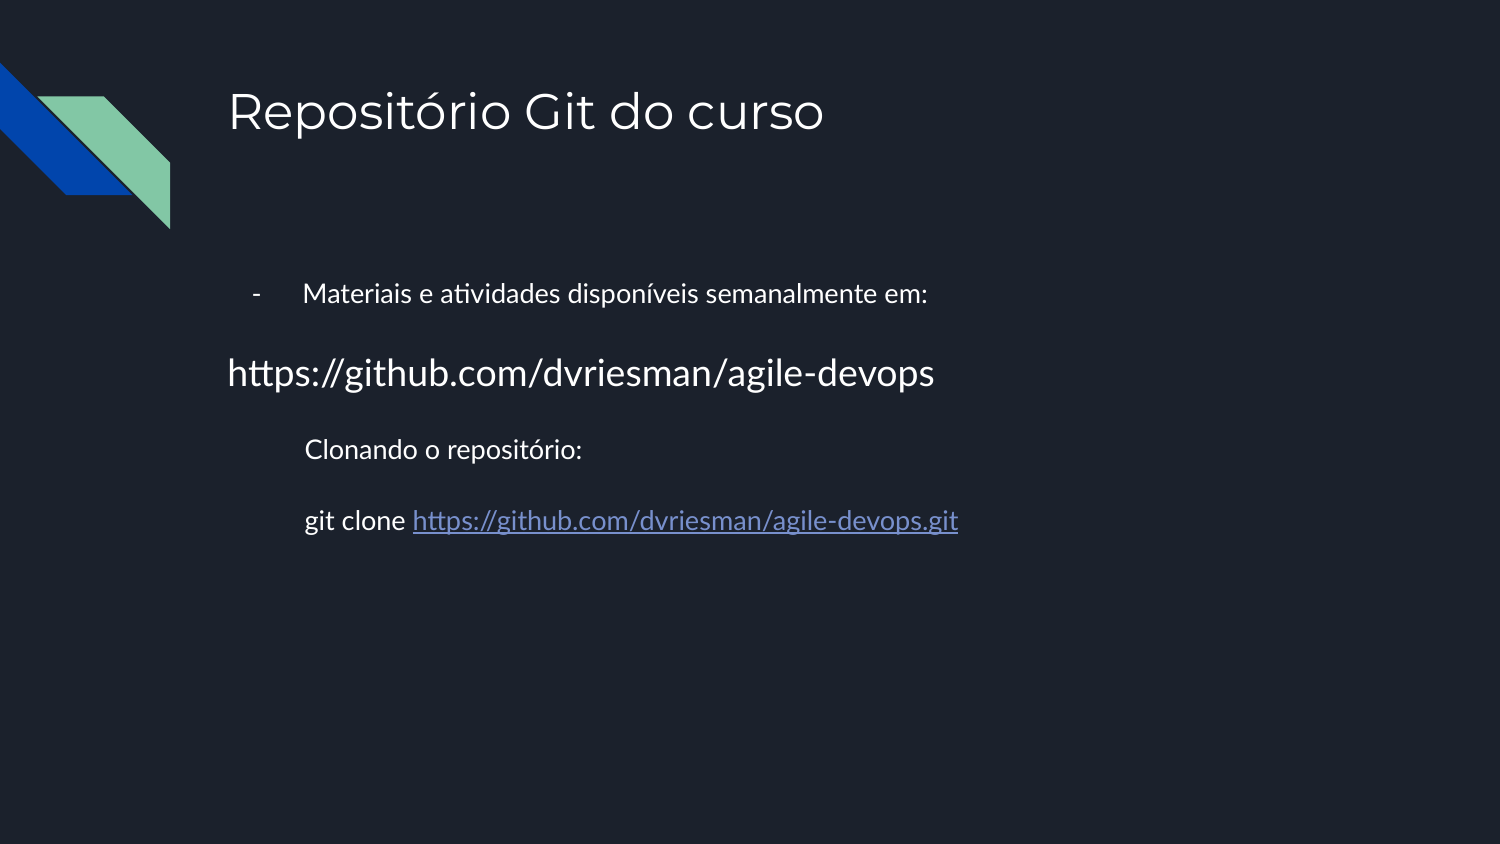

Repositório Git do curso
Materiais e atividades disponíveis semanalmente em:
https://github.com/dvriesman/agile-devops
           Clonando o repositório:
           git clone https://github.com/dvriesman/agile-devops.git